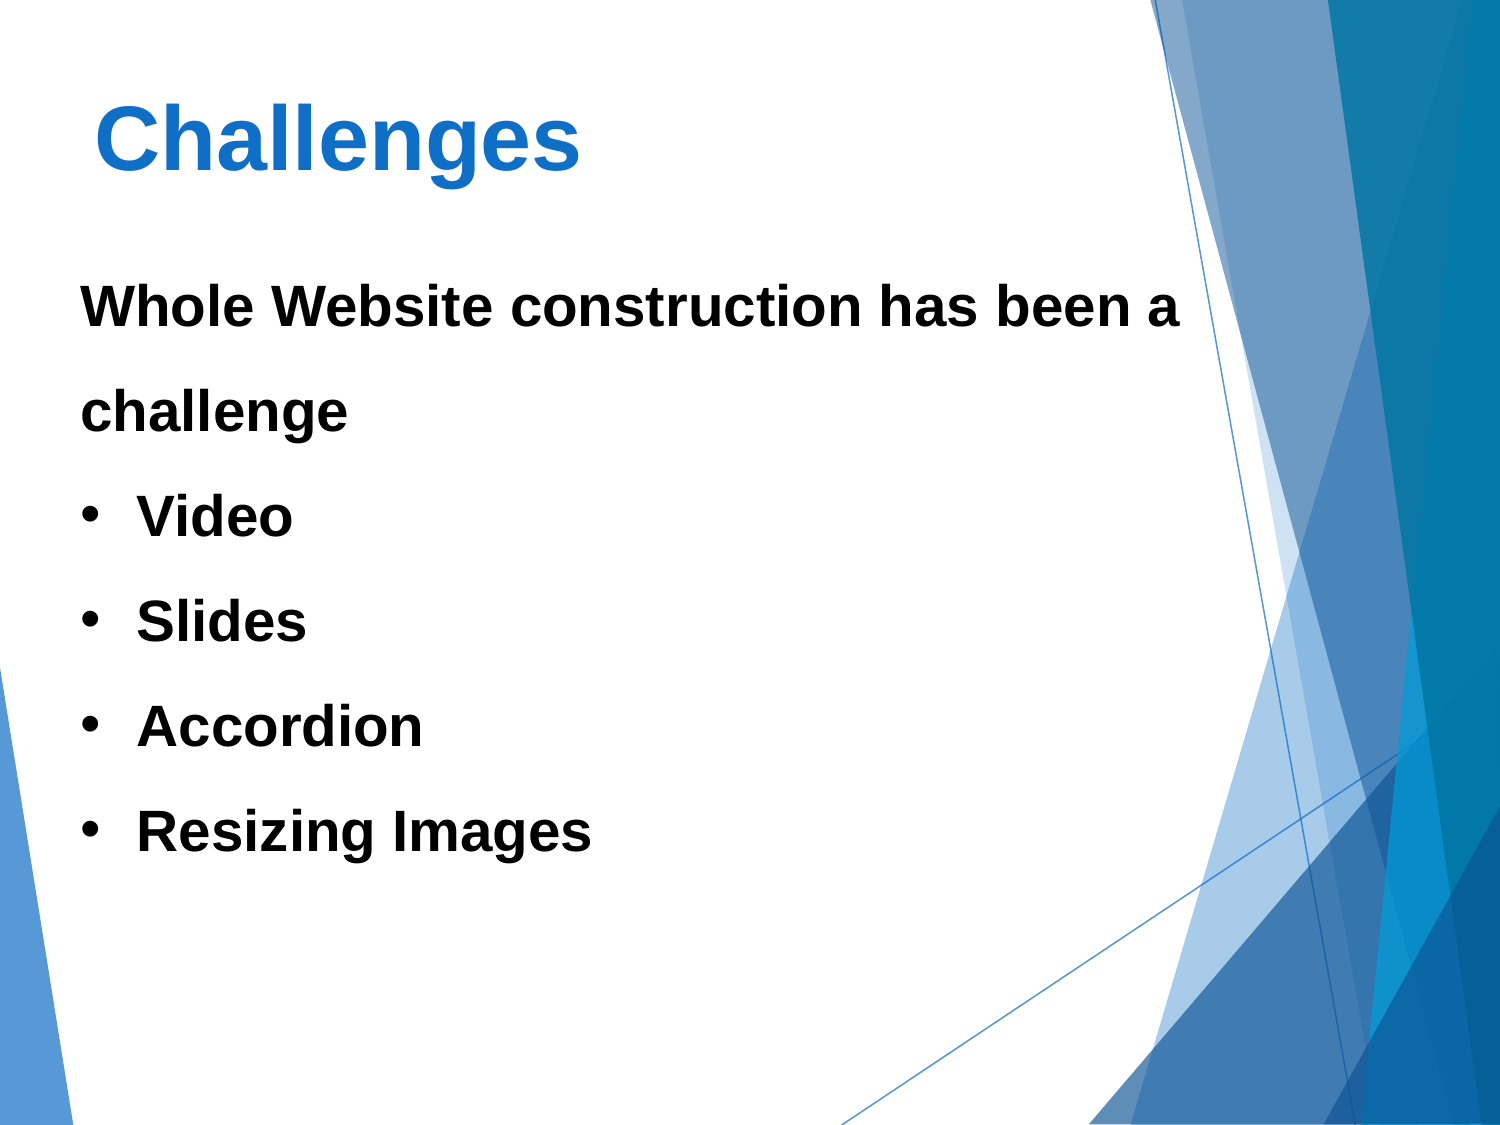

# Challenges
Whole Website construction has been a challenge
Video
Slides
Accordion
Resizing Images